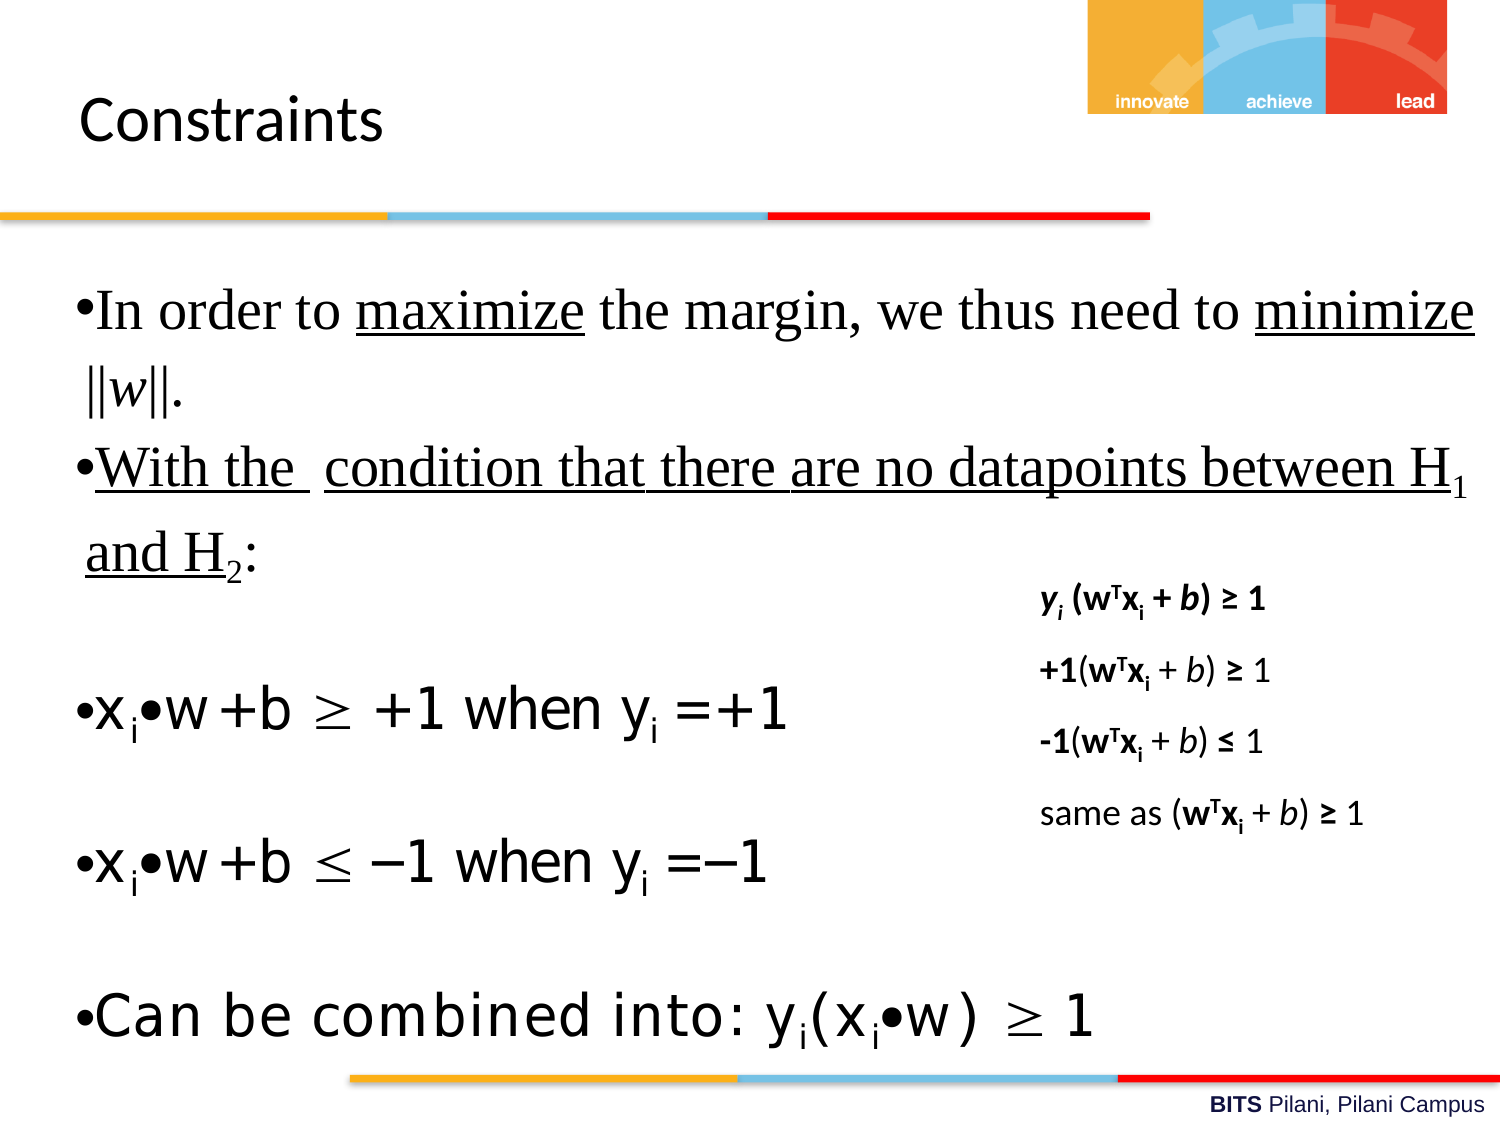

# Constraints
In order to maximize the margin, we thus need to minimize ||w||.
With the  condition that there are no datapoints between H1 and H2:

xi•w+b ≥ +1 when yi =+1

xi•w+b ≤ –1 when yi =–1

Can be combined into: yi(xi•w) ≥ 1
yi (wTxi + b) ≥ 1
+1(wTxi + b) ≥ 1
-1(wTxi + b) ≤ 1
same as (wTxi + b) ≥ 1